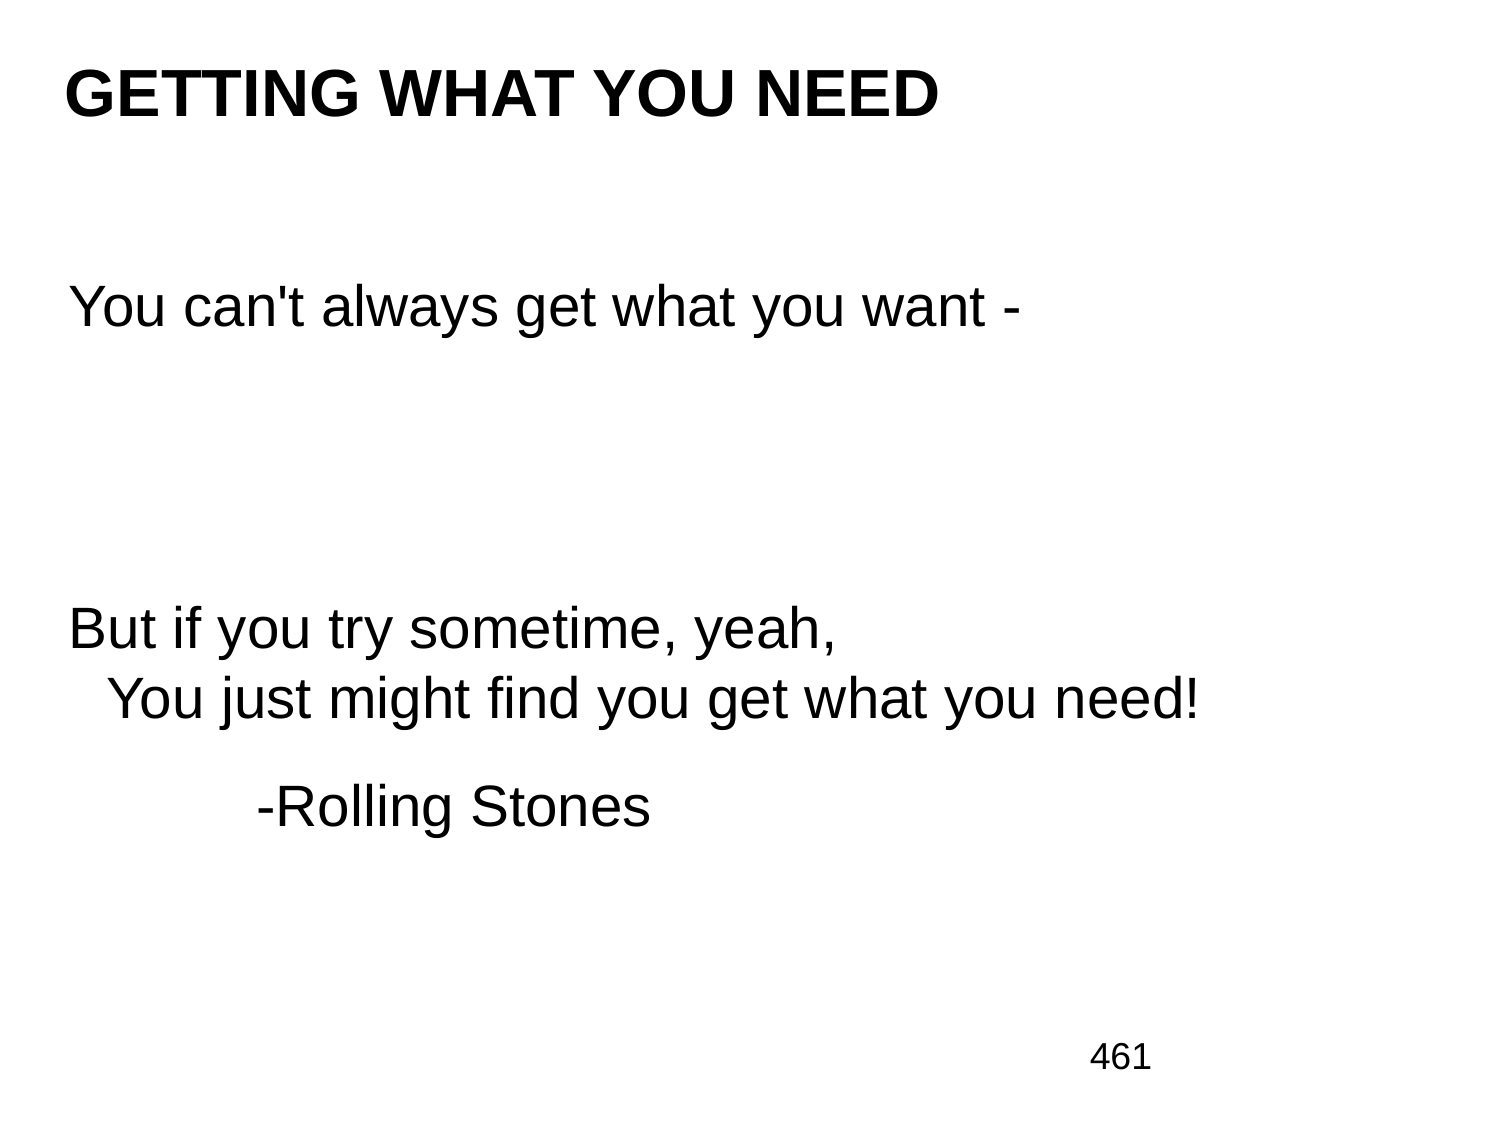

GETTING WHAT YOU NEED

You can't always get what you want -

But if you try sometime, yeah,
You just might find you get what you need!
		-Rolling Stones
461